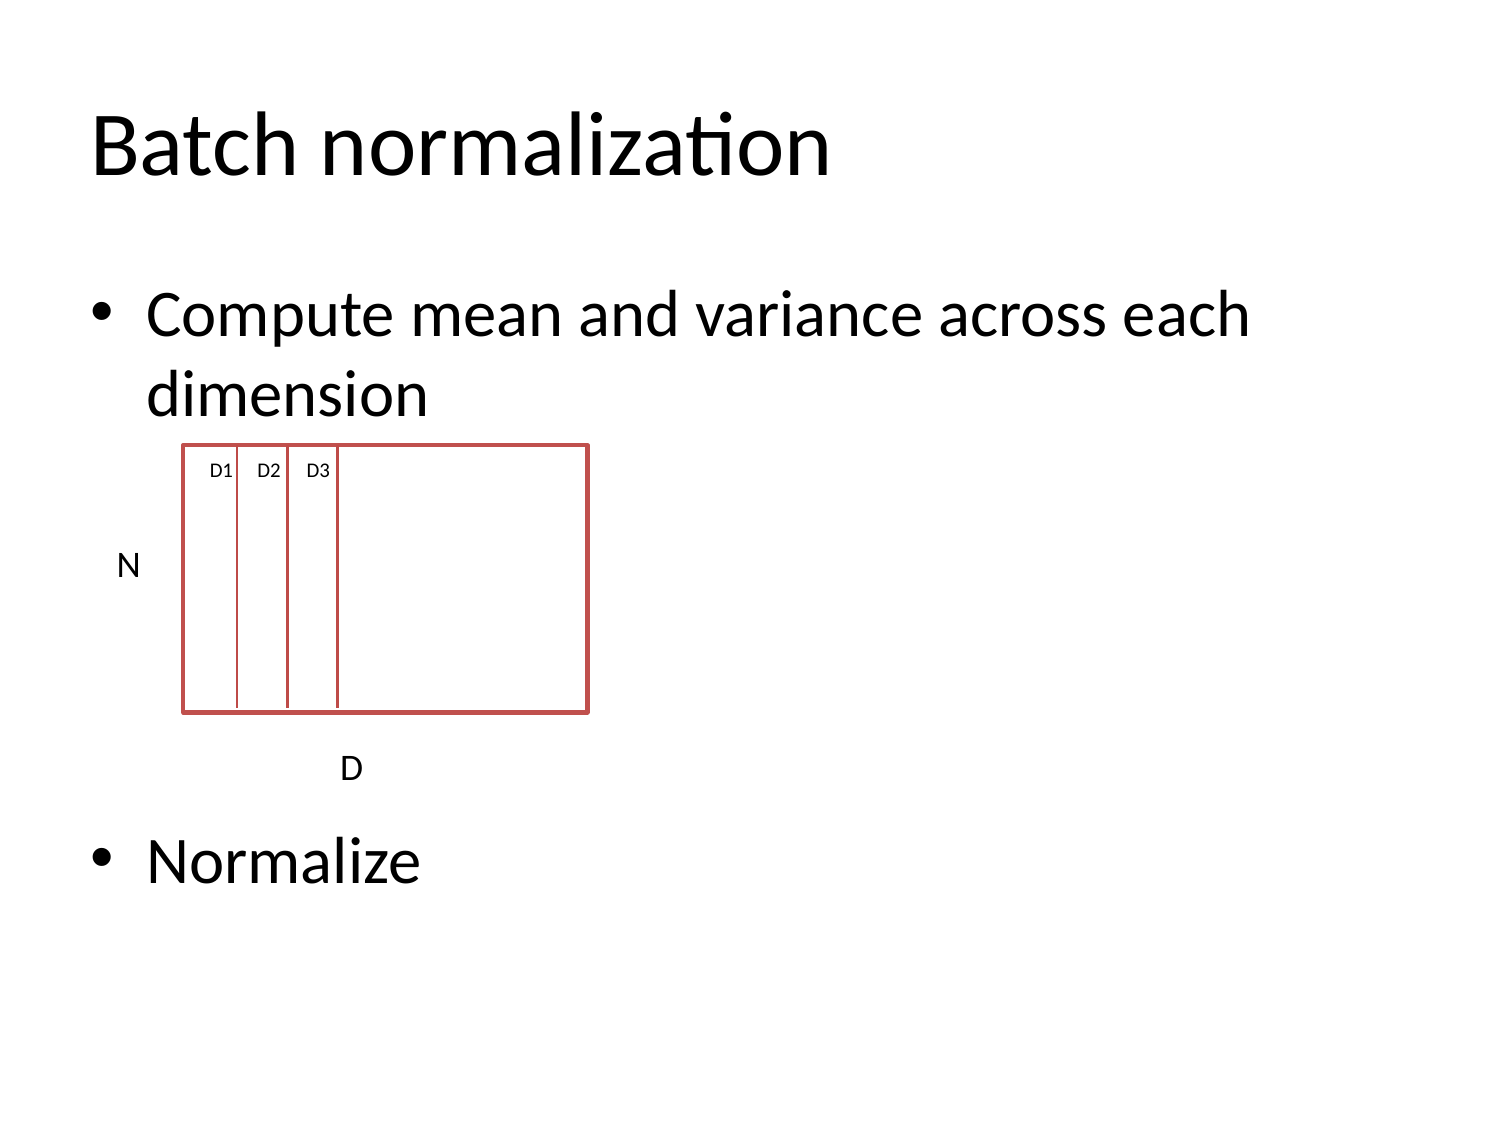

# Batch normalization
Compute mean and variance across each dimension

Normalize

D1
D2
D3
N
D